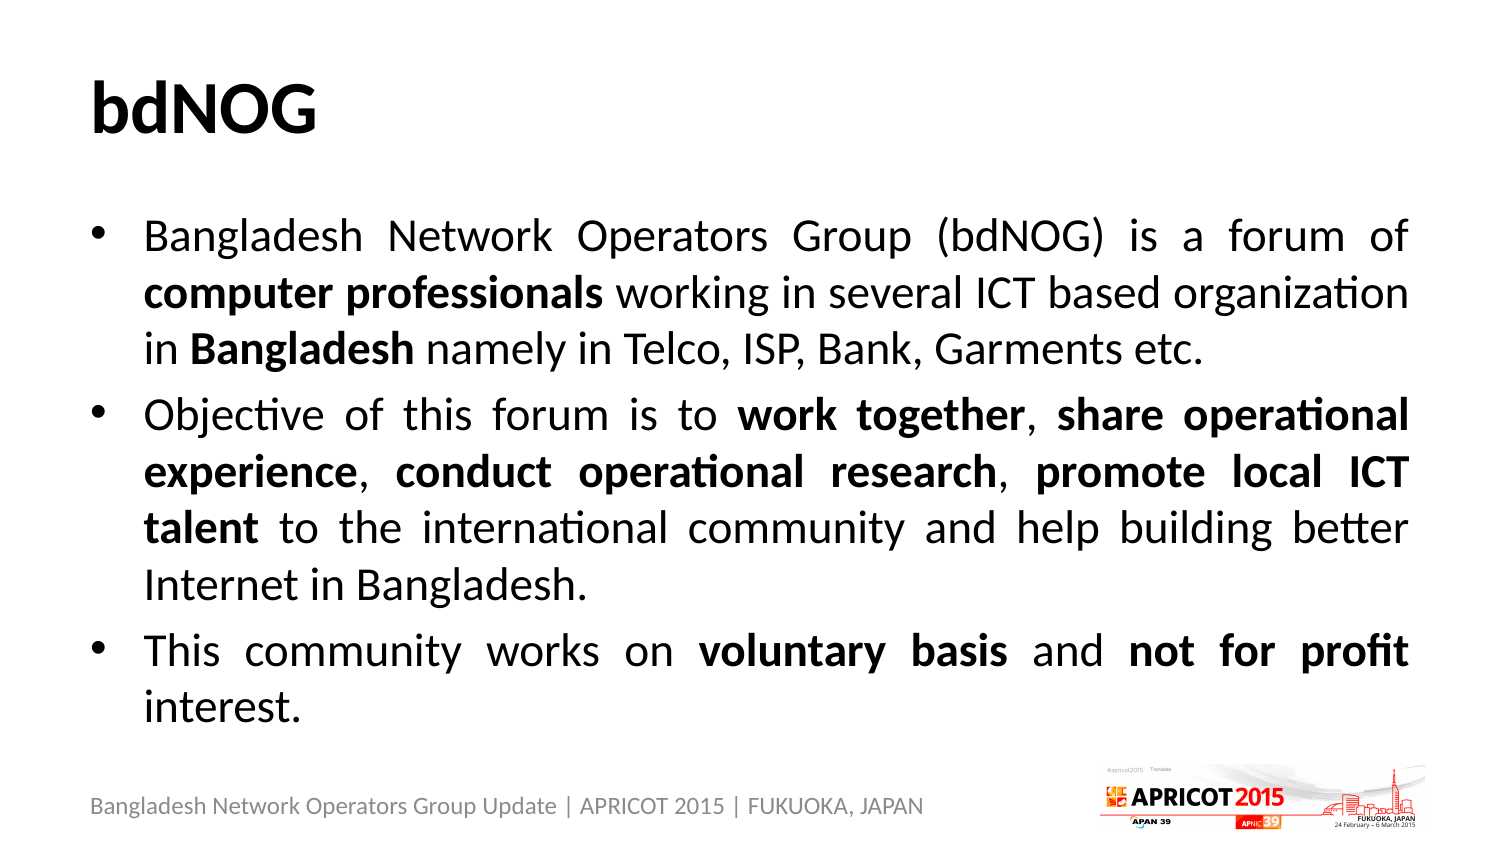

# bdNOG
Bangladesh Network Operators Group (bdNOG) is a forum of computer professionals working in several ICT based organization in Bangladesh namely in Telco, ISP, Bank, Garments etc.
Objective of this forum is to work together, share operational experience, conduct operational research, promote local ICT talent to the international community and help building better Internet in Bangladesh.
This community works on voluntary basis and not for profit interest.
Bangladesh Network Operators Group Update | APRICOT 2015 | FUKUOKA, JAPAN